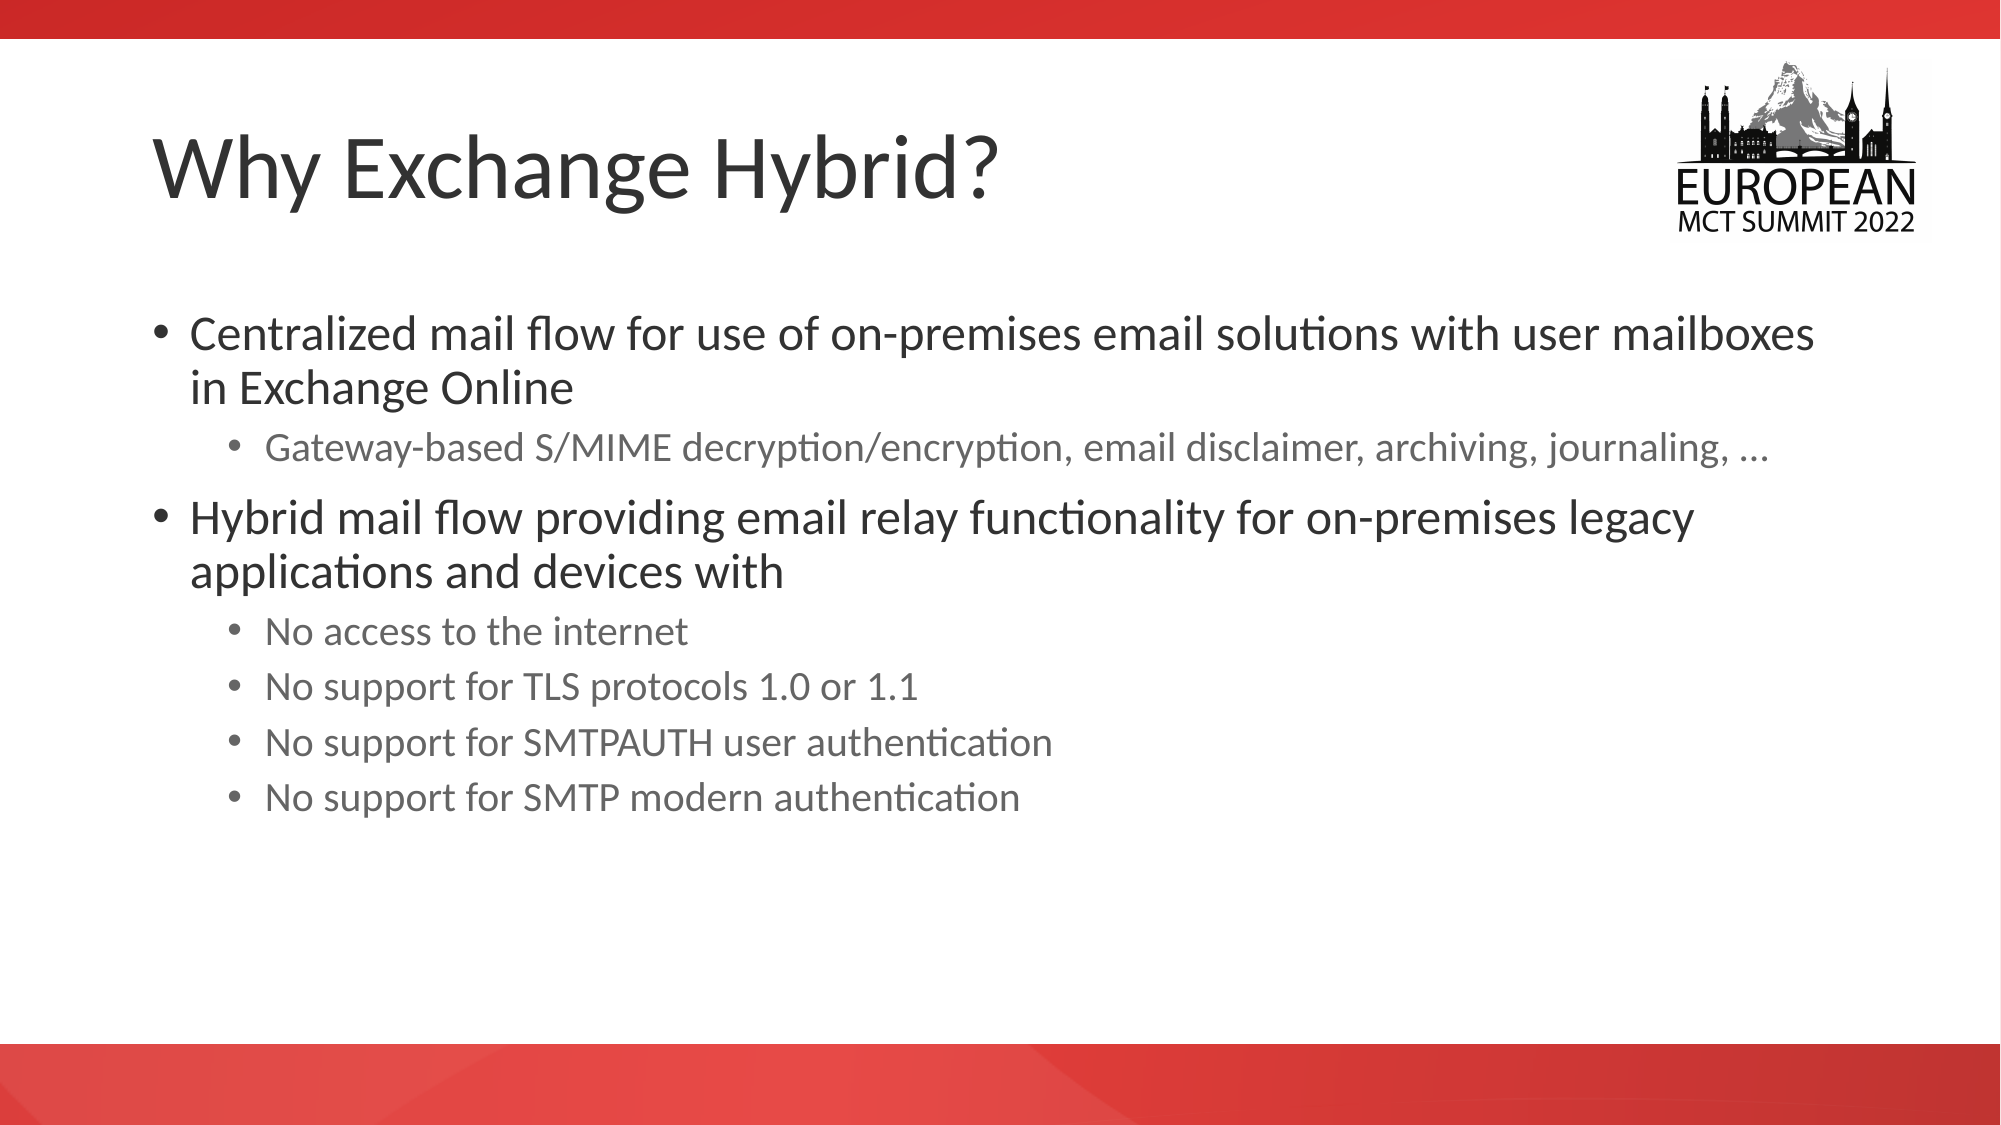

# Why Exchange Hybrid?
Centralized mail flow for use of on-premises email solutions with user mailboxes in Exchange Online
Gateway-based S/MIME decryption/encryption, email disclaimer, archiving, journaling, …
Hybrid mail flow providing email relay functionality for on-premises legacy applications and devices with
No access to the internet
No support for TLS protocols 1.0 or 1.1
No support for SMTPAUTH user authentication
No support for SMTP modern authentication